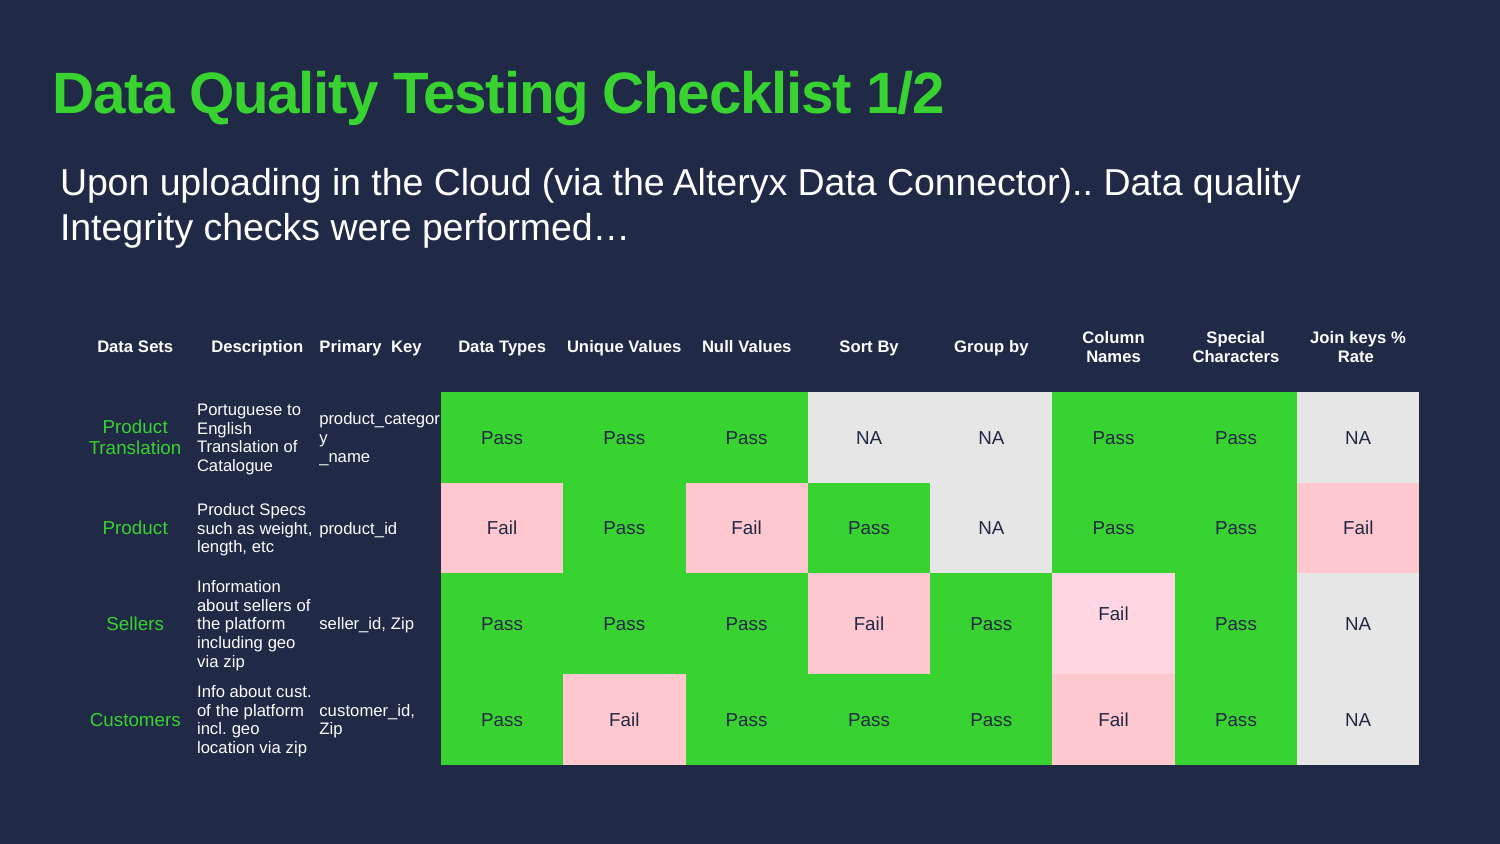

Data Quality Testing Checklist 1/2
Upon uploading in the Cloud (via the Alteryx Data Connector).. Data quality Integrity checks were performed…
| Data Sets | Description | Primary Key | Data Types | Unique Values | Null Values | Sort By | Group by | Column Names | Special Characters | Join keys % Rate |
| --- | --- | --- | --- | --- | --- | --- | --- | --- | --- | --- |
| Product Translation | Portuguese to English Translation of Catalogue | product\_category \_name | Pass | Pass | Pass | NA | NA | Pass | Pass | NA |
| Product | Product Specs such as weight, length, etc | product\_id | Fail | Pass | Fail | Pass | NA | Pass | Pass | Fail |
| Sellers | Information about sellers of the platform including geo via zip | seller\_id, Zip | Pass | Pass | Pass | Fail | Pass | Fail | Pass | NA |
| Customers | Info about cust. of the platform incl. geo location via zip | customer\_id, Zip | Pass | Fail | Pass | Pass | Pass | Fail | Pass | NA |